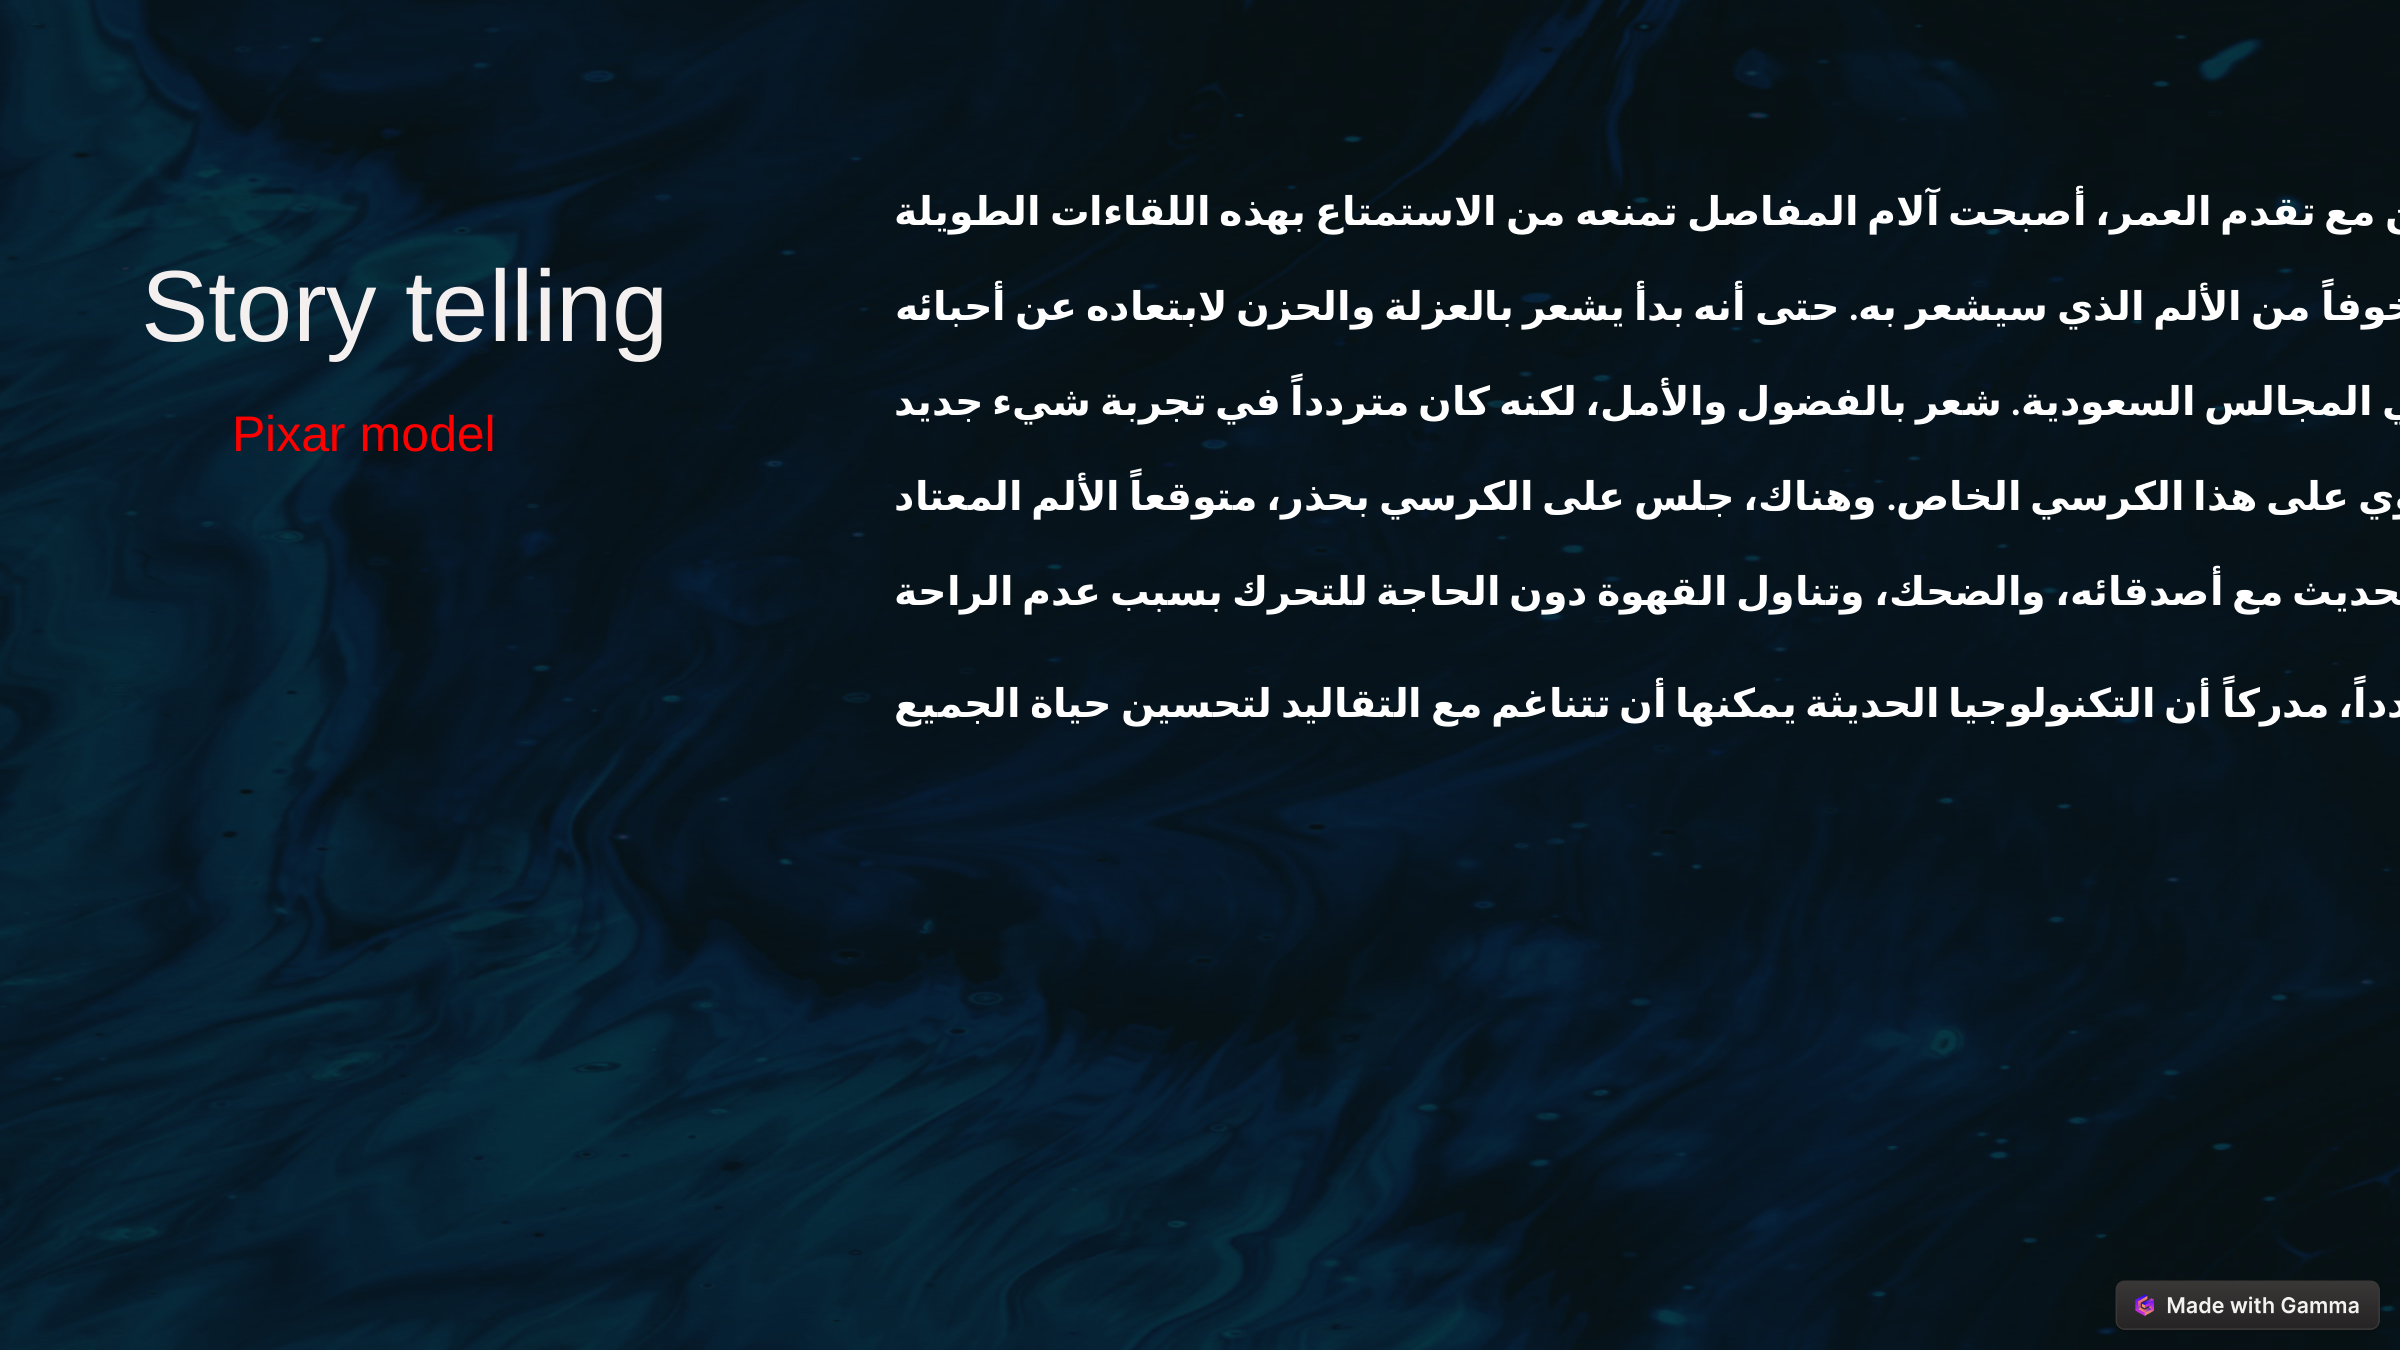

كان هناك عجوز سعودي يدعى أبو سلطان، يحب حضور المجالس ولقاء أصدقائه. لكن مع تقدم العمر، أصبحت آلام المفاصل تمنعه من الاستمتاع بهذه اللقاءات الطويلة.

يوماً بعد يوم، بدأ أبو سلطان يتجنب الذهاب إلى المجالس، خوفاً من الألم الذي سيشعر به. حتى أنه بدأ يشعر بالعزلة والحزن لابتعاده عن أحبائه.

في أحد الأيام، سمع أبو سلطان من حفيده عن كرسي جديد مصمم خصيصاً لكبار السن في المجالس السعودية. شعر بالفضول والأمل، لكنه كان متردداً في تجربة شيء جديد.

بعد إلحاح من عائلته، قرر أبو سلطان أخيراً زيارة المجلس الذي يحتوي على هذا الكرسي الخاص. وهناك، جلس على الكرسي بحذر، متوقعاً الألم المعتاد.

لدهشته، مرت الساعات وهو جالس دون أي شعور بالألم. استطاع أبو سلطان الاستمتاع بالحديث مع أصدقائه، والضحك، وتناول القهوة دون الحاجة للتحرك بسبب عدم الراحة.

منذ ذلك اليوم، أصبح أبو سلطان من أكثر رواد المجلس حماساً. عاد إلى عاداته القديمة في لقاء الأصدقاء، وحتى أنه بدأ في دعوة أصدقائه المسنين لتجربة الكرسي الخاص. أصبح أبو سلطان يشعر بالشباب مجدداً، مدركاً أن التكنولوجيا الحديثة يمكنها أن تتناغم مع التقاليد لتحسين حياة الجميع
Story telling

Pixar model